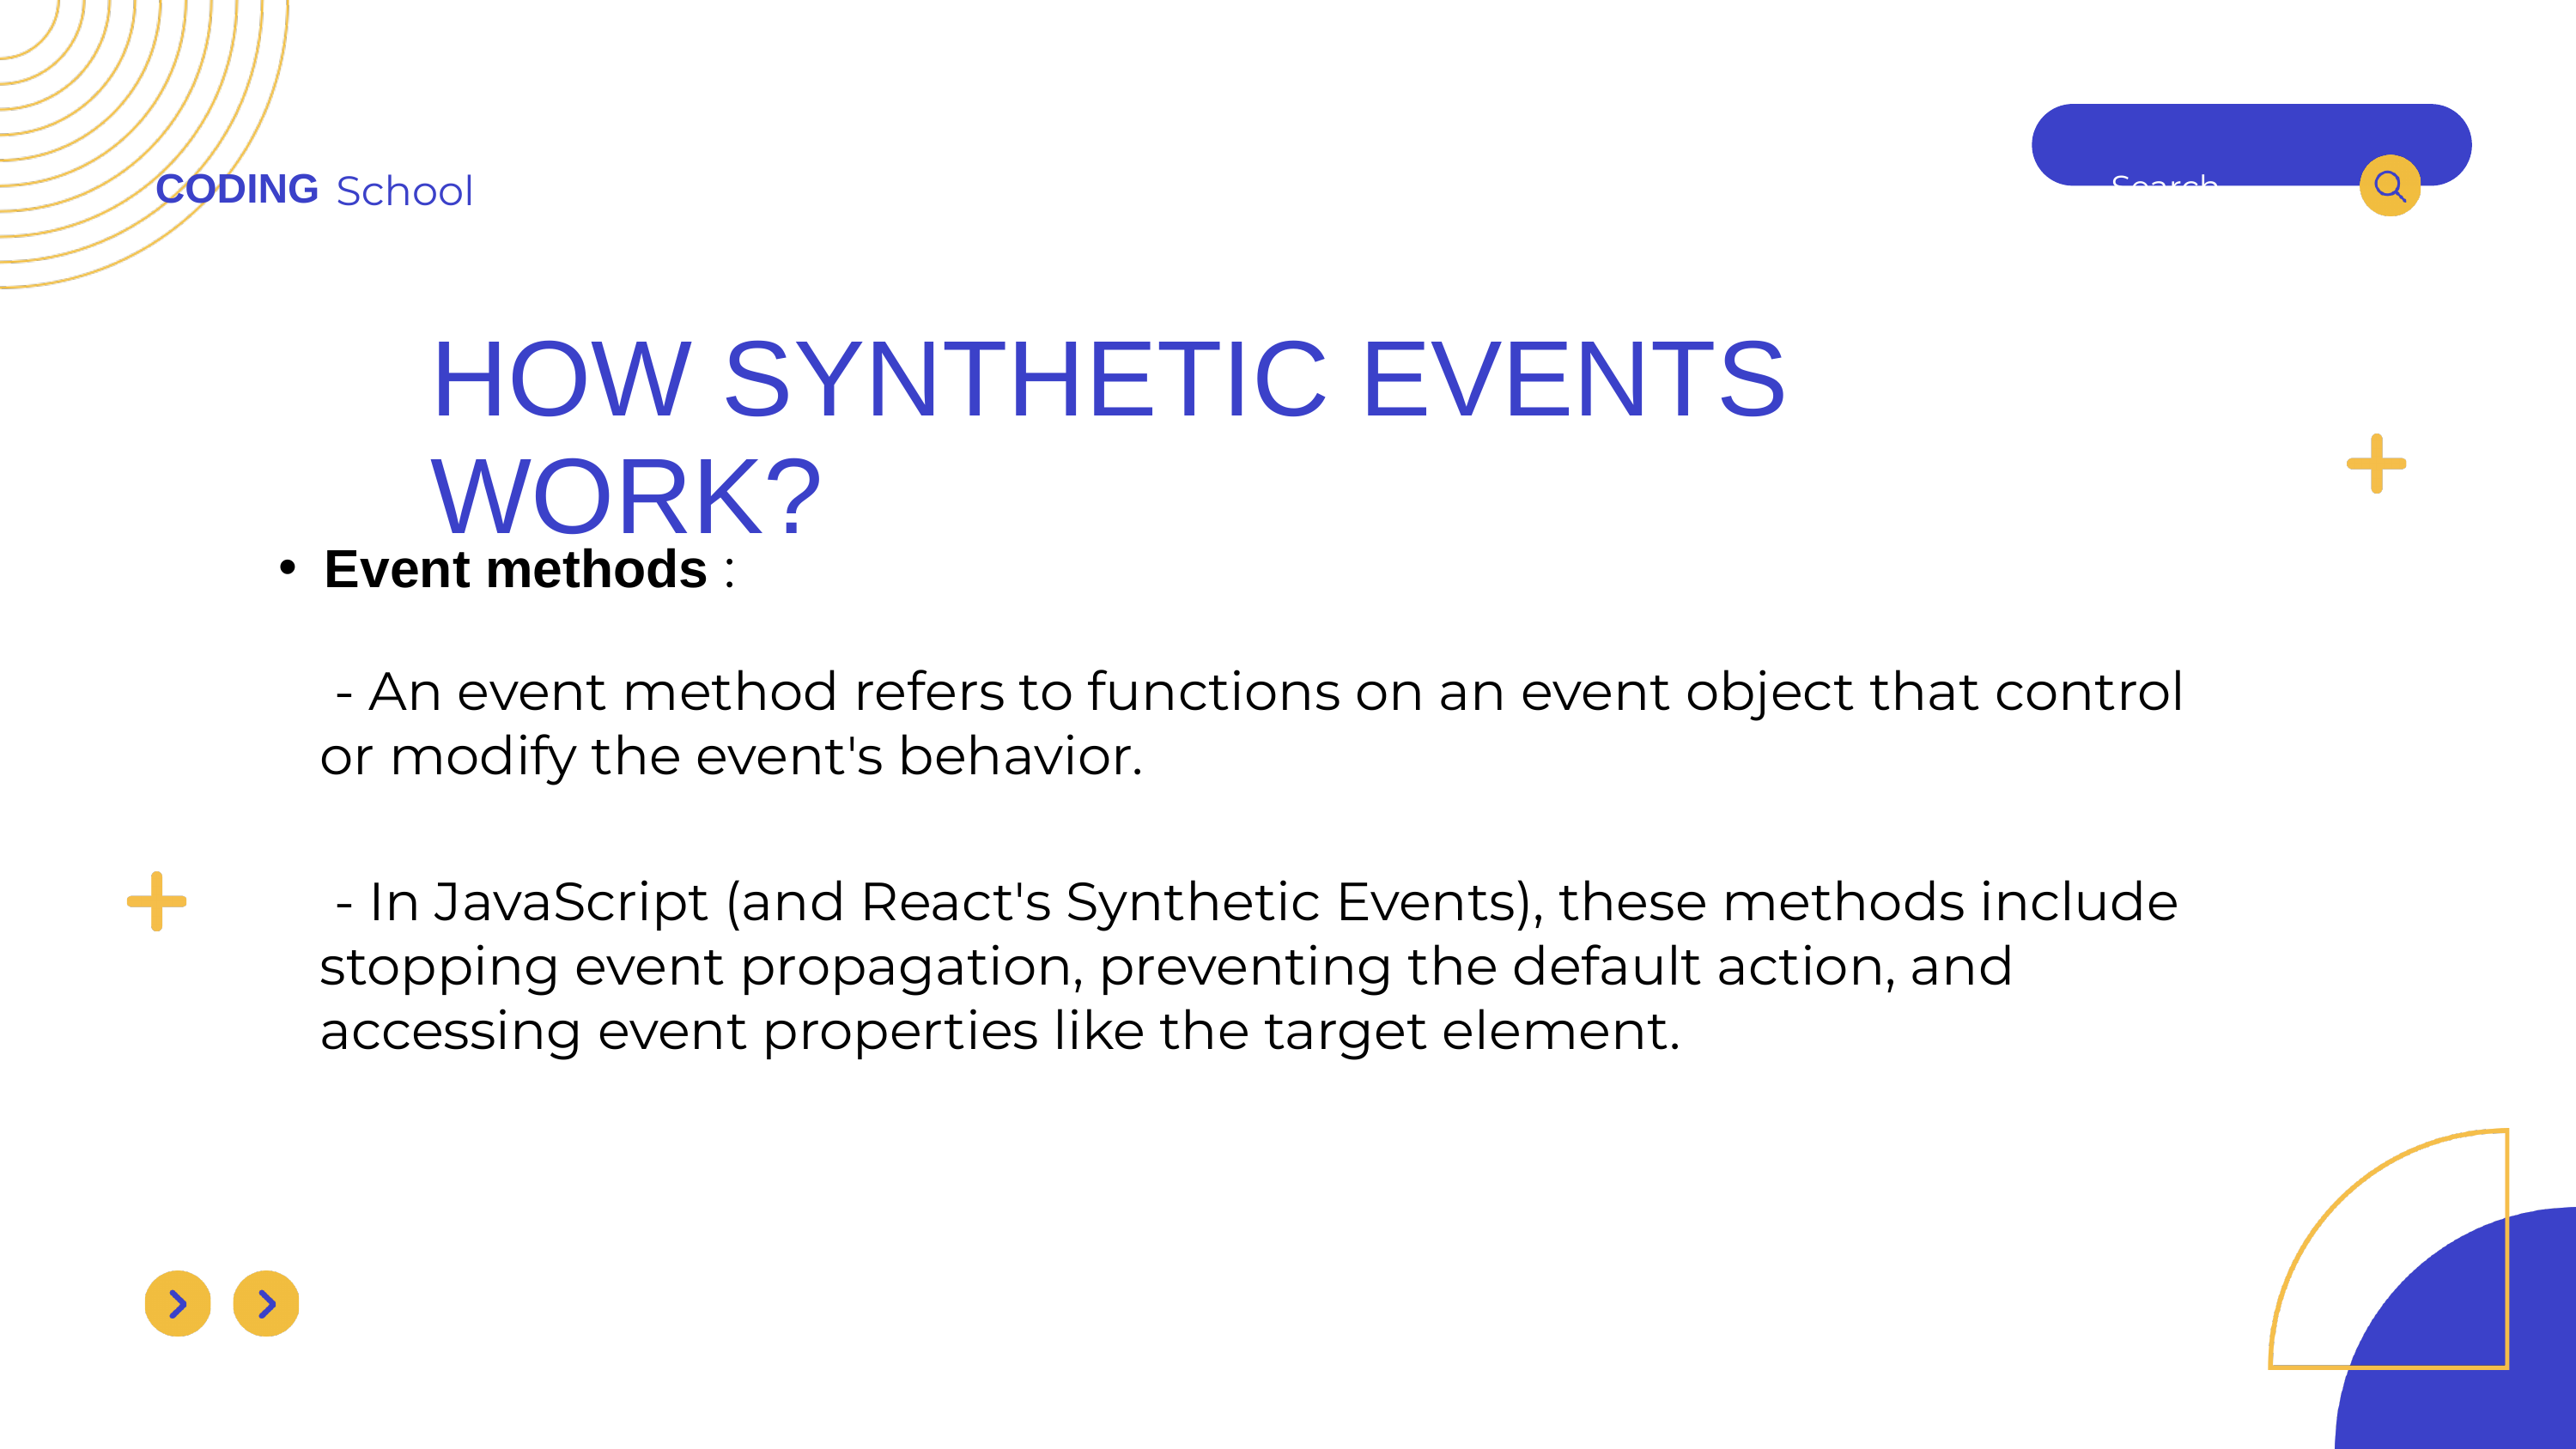

CODING

School
Search . . .

HOW SYNTHETIC EVENTS WORK?

Event methods :
 - An event method refers to functions on an event object that control or modify the event's behavior.
 - In JavaScript (and React's Synthetic Events), these methods include stopping event propagation, preventing the default action, and accessing event properties like the target element.